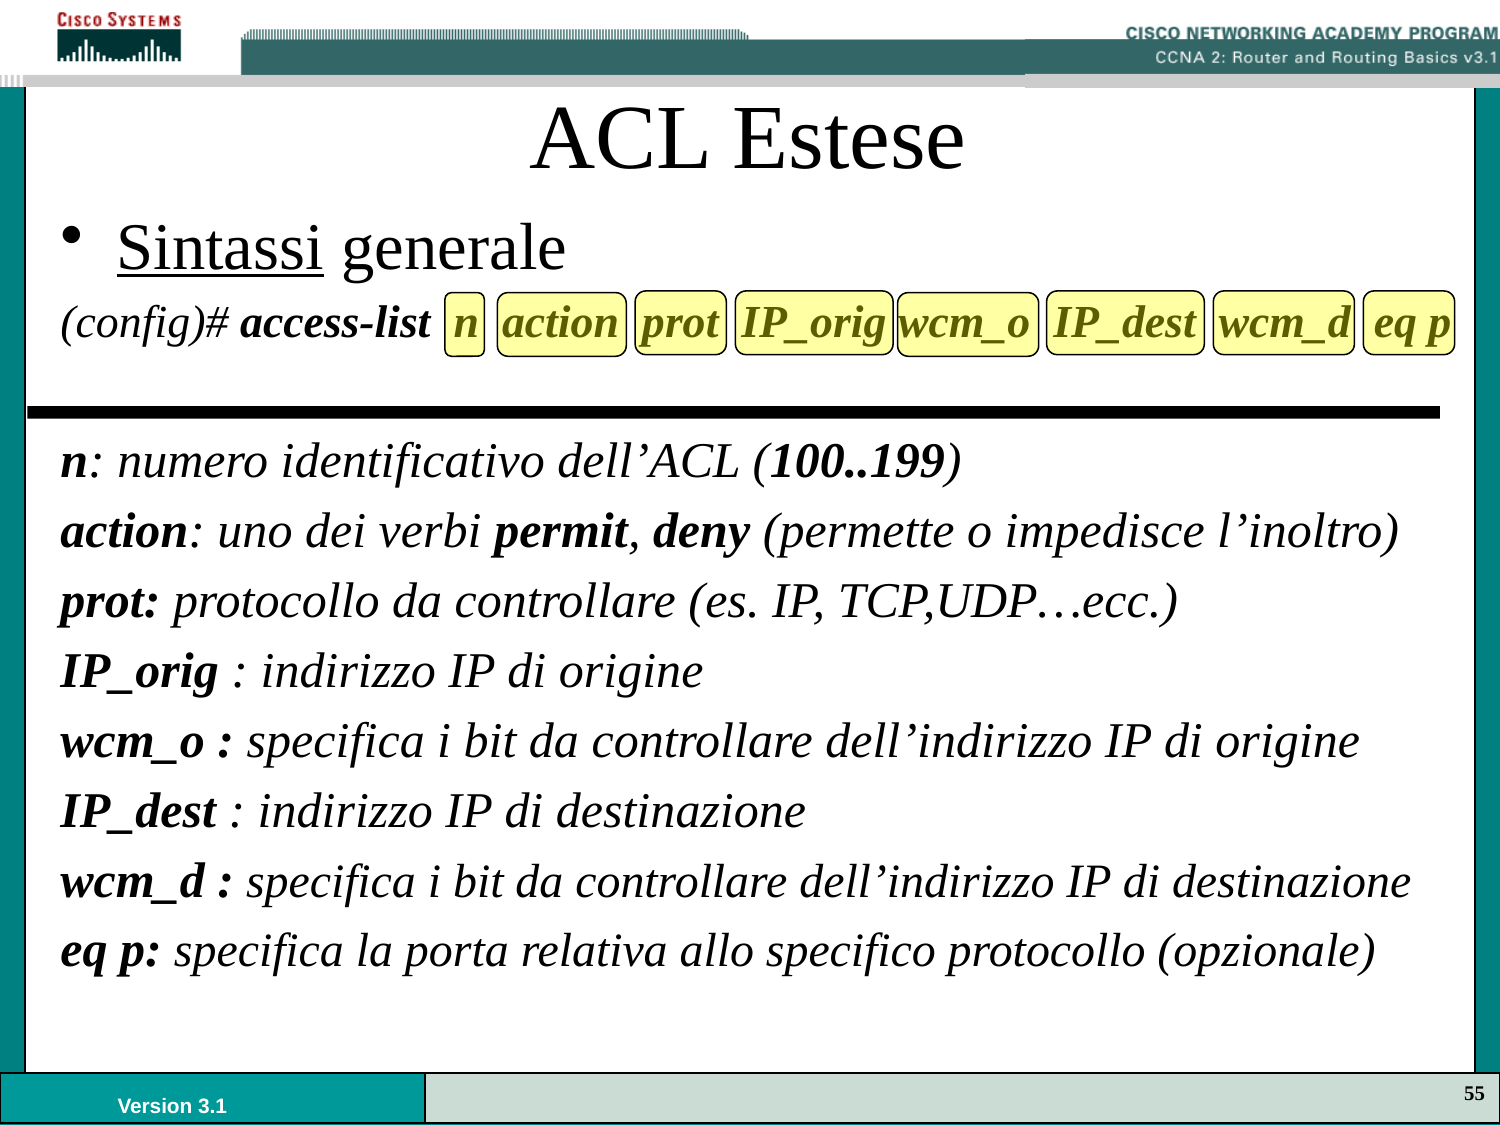

# ACL Estese
Sintassi generale
(config)# access-list  n  action  prot  IP_orig wcm_o  IP_dest  wcm_d  eq p

n: numero identificativo dell’ACL (100..199)
action: uno dei verbi permit, deny (permette o impedisce l’inoltro)
prot: protocollo da controllare (es. IP, TCP,UDP…ecc.)
IP_orig : indirizzo IP di origine
wcm_o : specifica i bit da controllare dell’indirizzo IP di origine
IP_dest : indirizzo IP di destinazione
wcm_d : specifica i bit da controllare dell’indirizzo IP di destinazione
eq p: specifica la porta relativa allo specifico protocollo (opzionale)